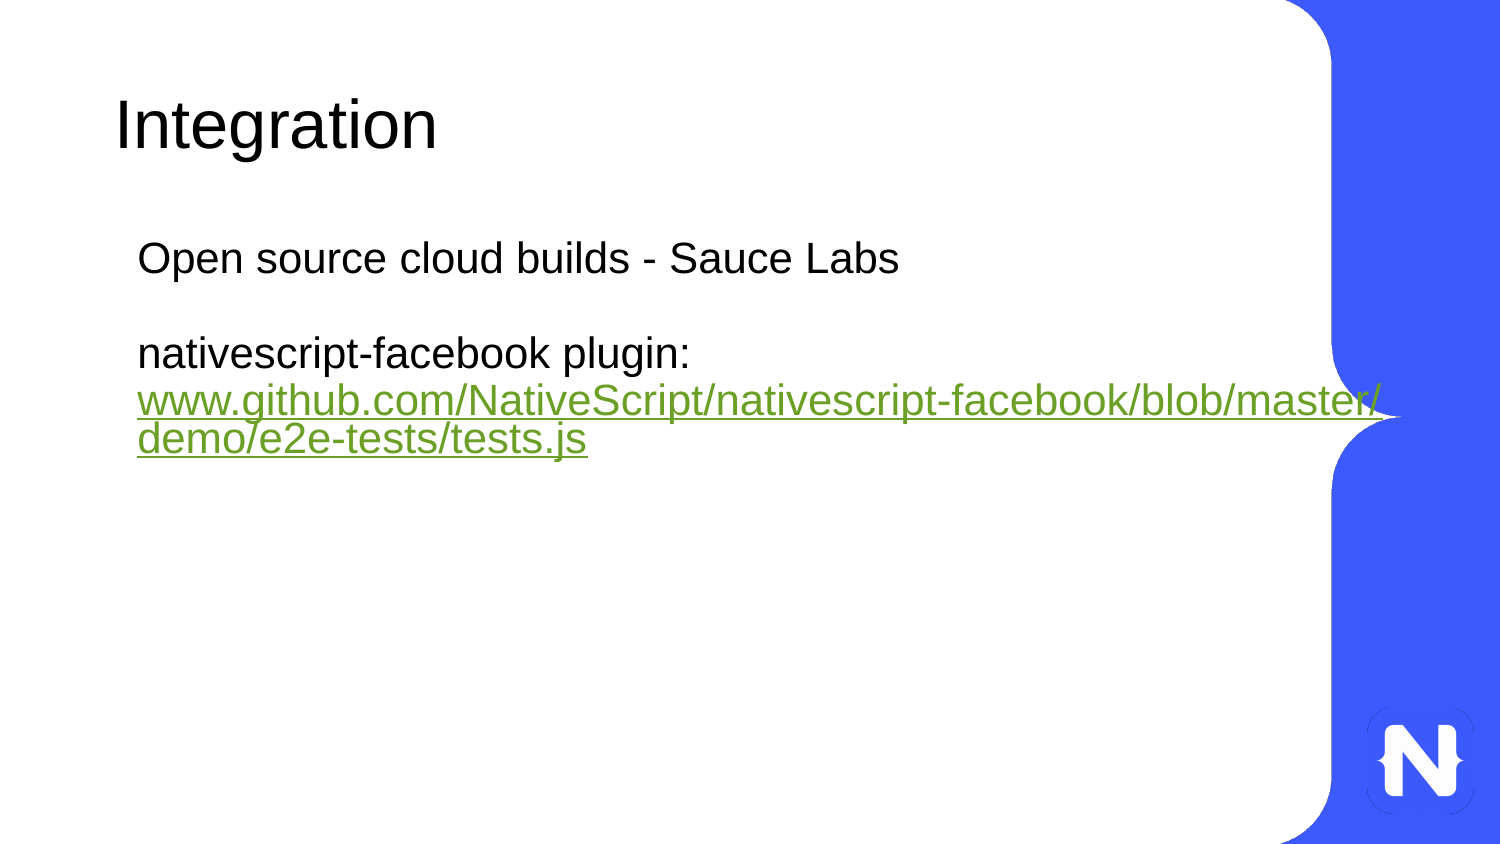

# Integration
Open source cloud builds - Sauce Labs

nativescript-facebook plugin:
www.github.com/NativeScript/nativescript-facebook/blob/master/demo/e2e-tests/tests.js